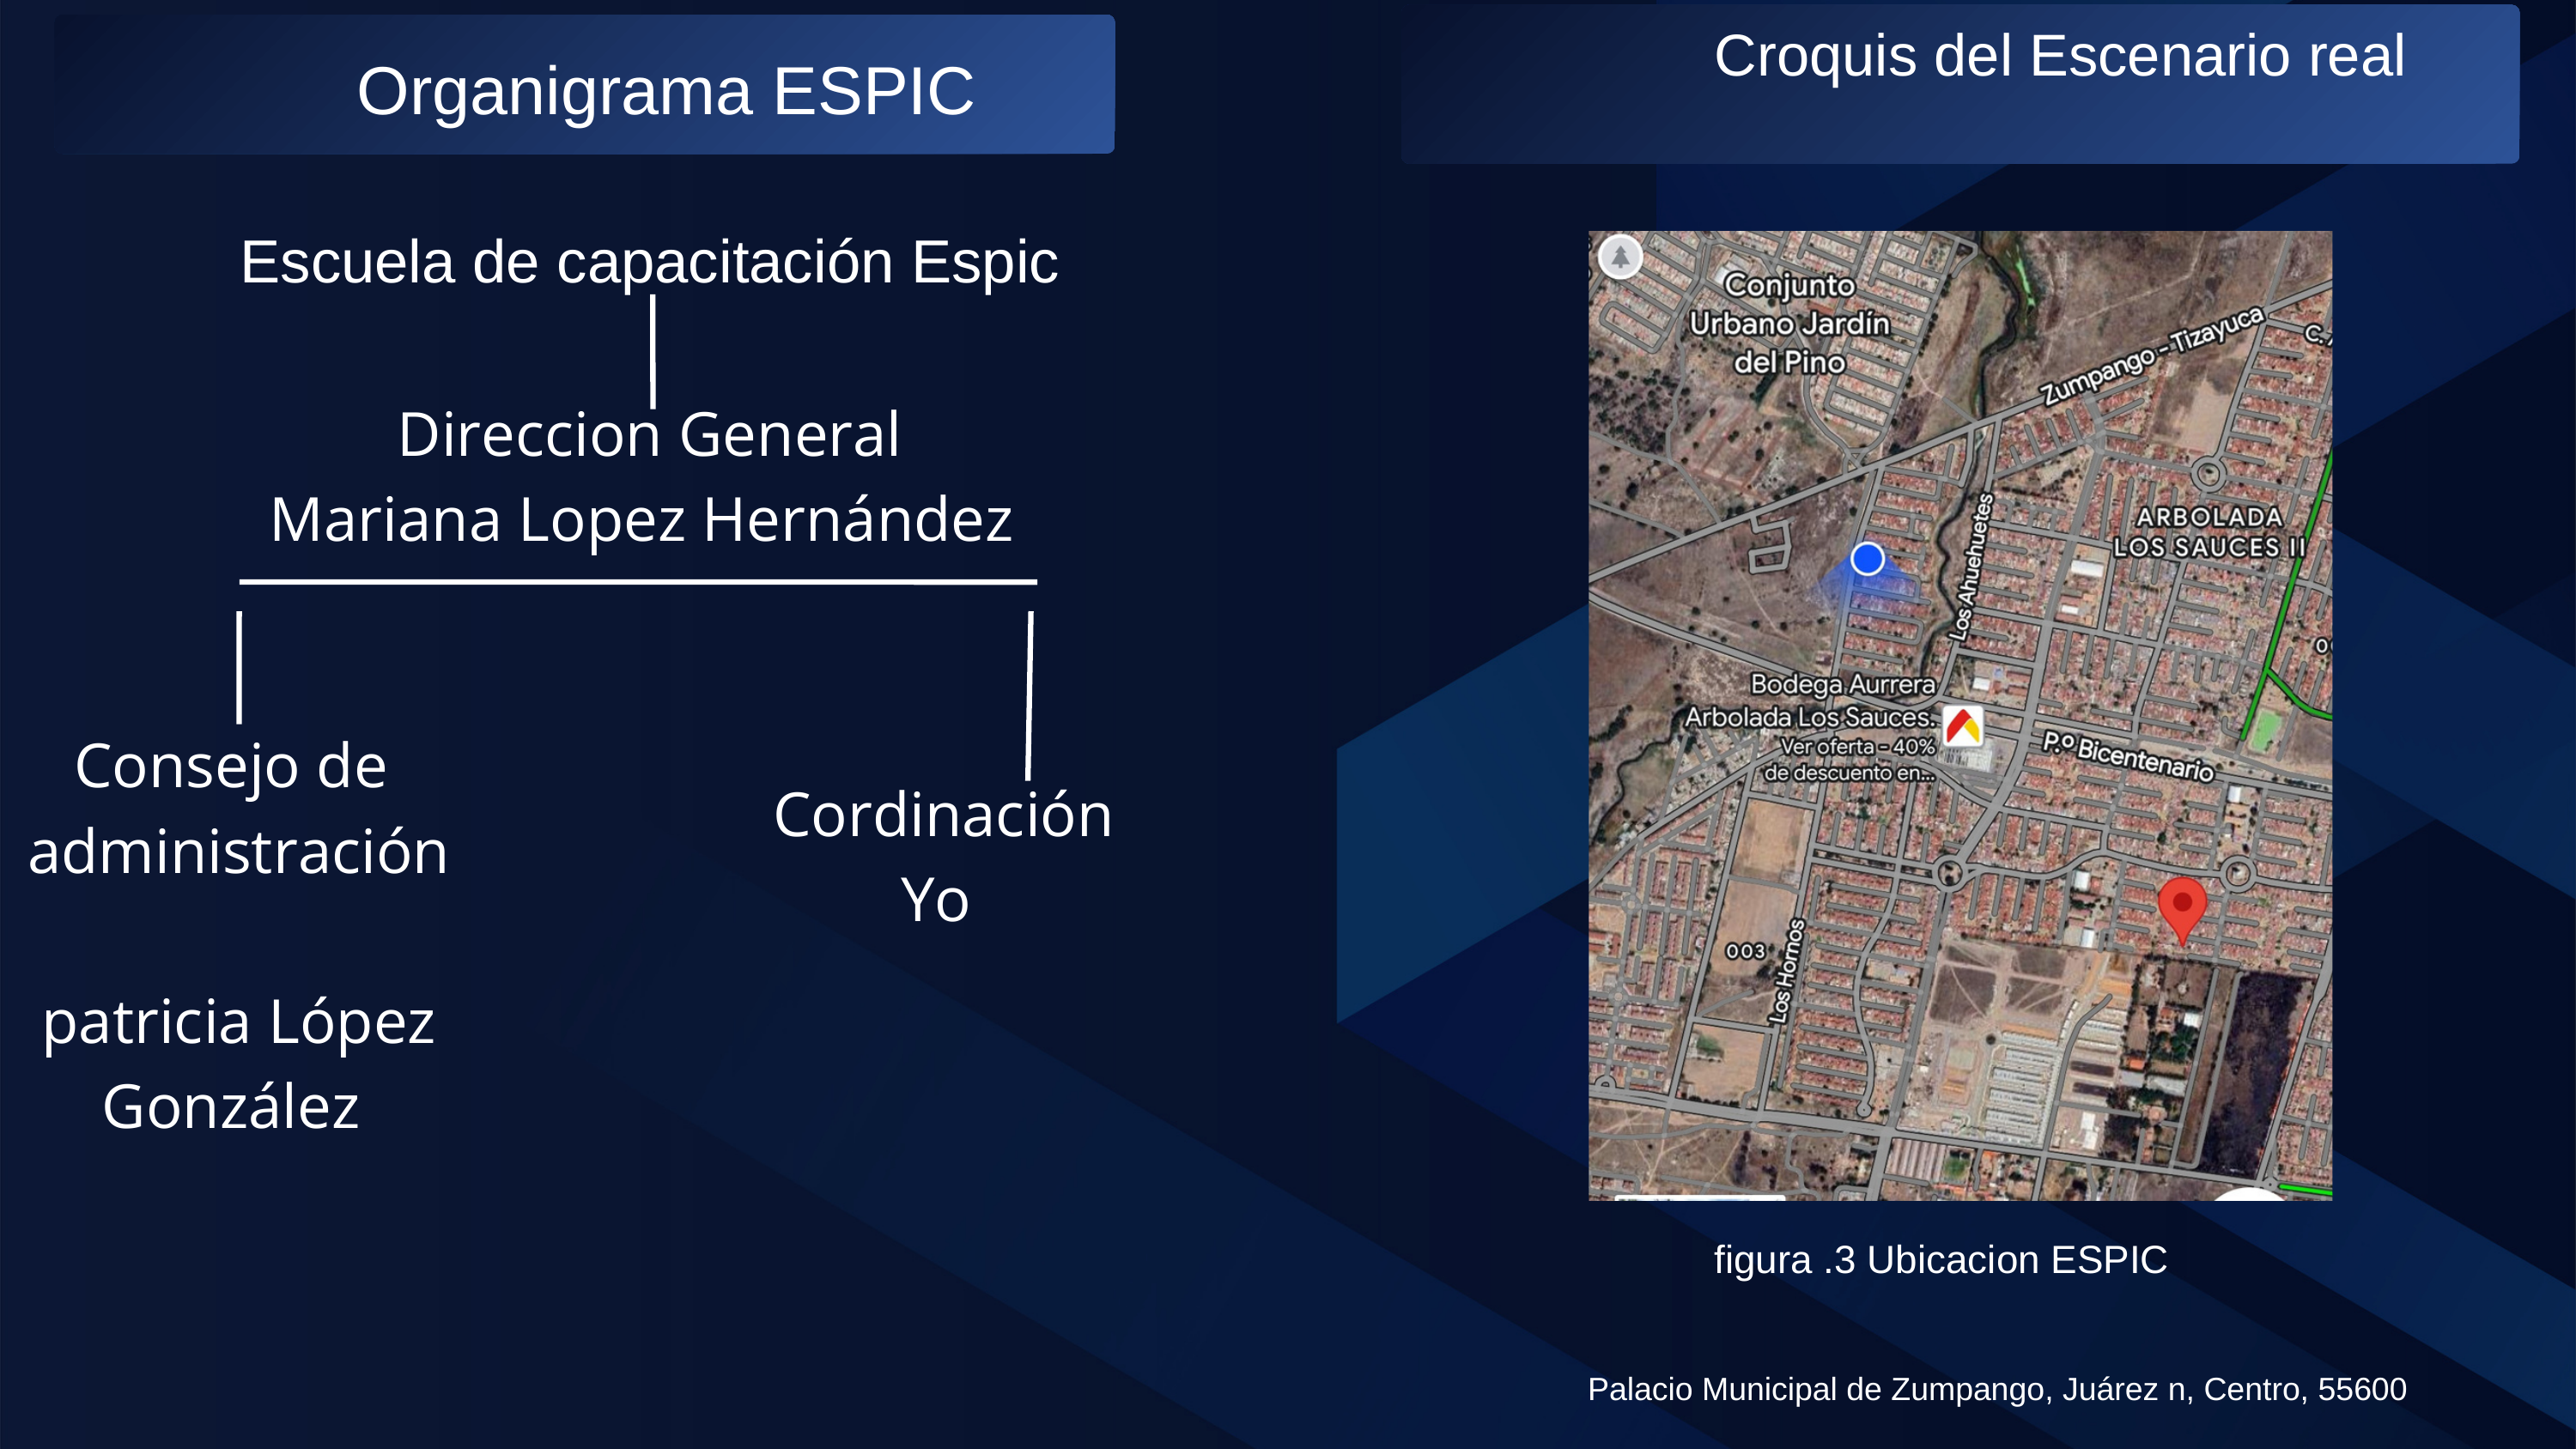

Croquis del Escenario real

Organigrama ESPIC
Escuela de capacitación Espic

Direccion General
Mariana Lopez Hernández

Consejo de
administración

patricia López González
Cordinación
Yo
figura .3 Ubicacion ESPIC
Palacio Municipal de Zumpango, Juárez n, Centro, 55600